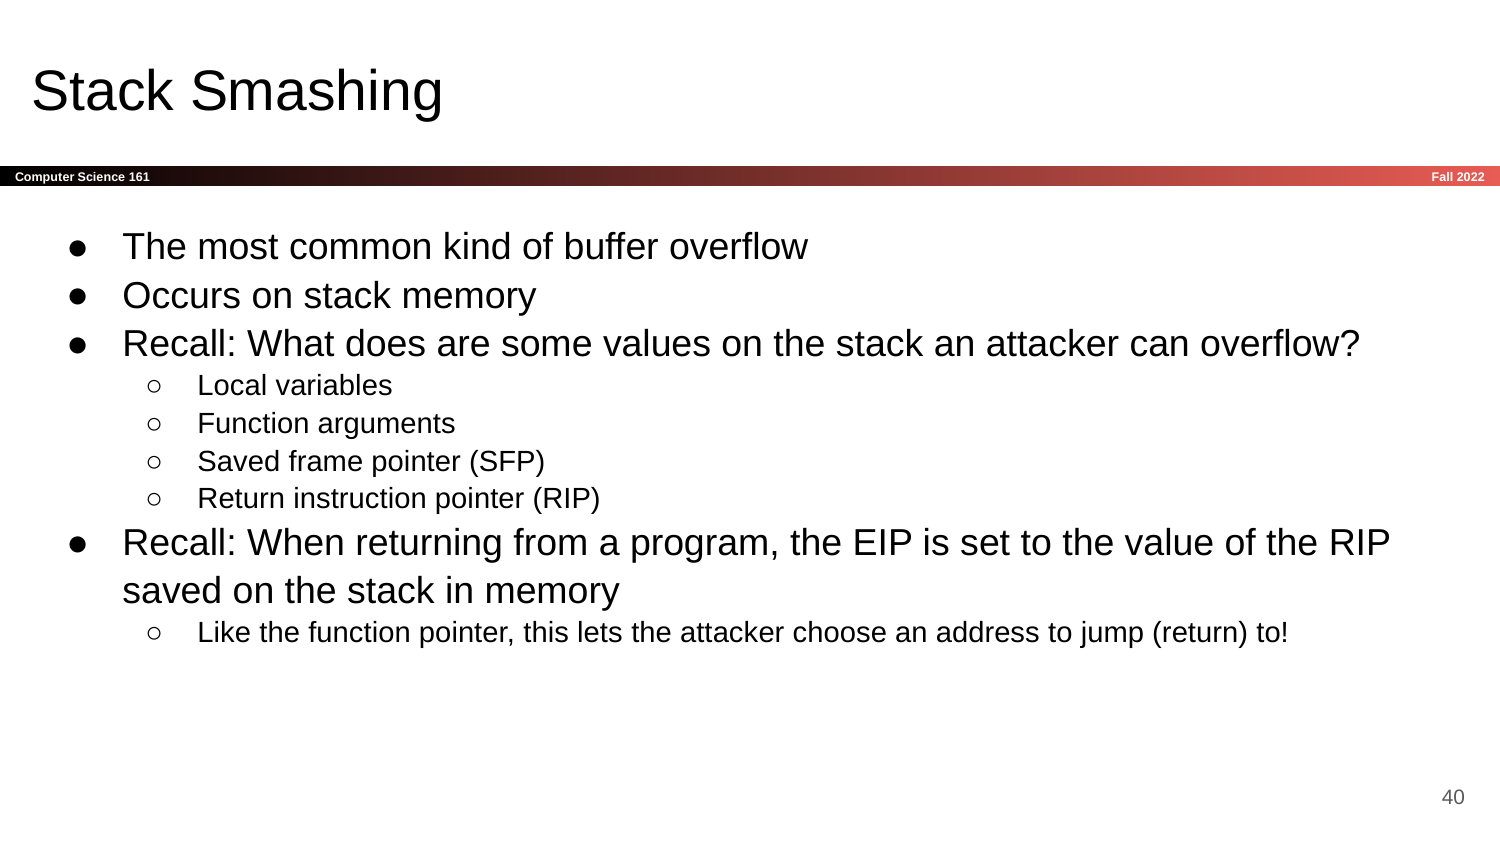

# Stack Smashing
The most common kind of buffer overflow
Occurs on stack memory
Recall: What does are some values on the stack an attacker can overflow?
Local variables
Function arguments
Saved frame pointer (SFP)
Return instruction pointer (RIP)
Recall: When returning from a program, the EIP is set to the value of the RIP saved on the stack in memory
Like the function pointer, this lets the attacker choose an address to jump (return) to!
40